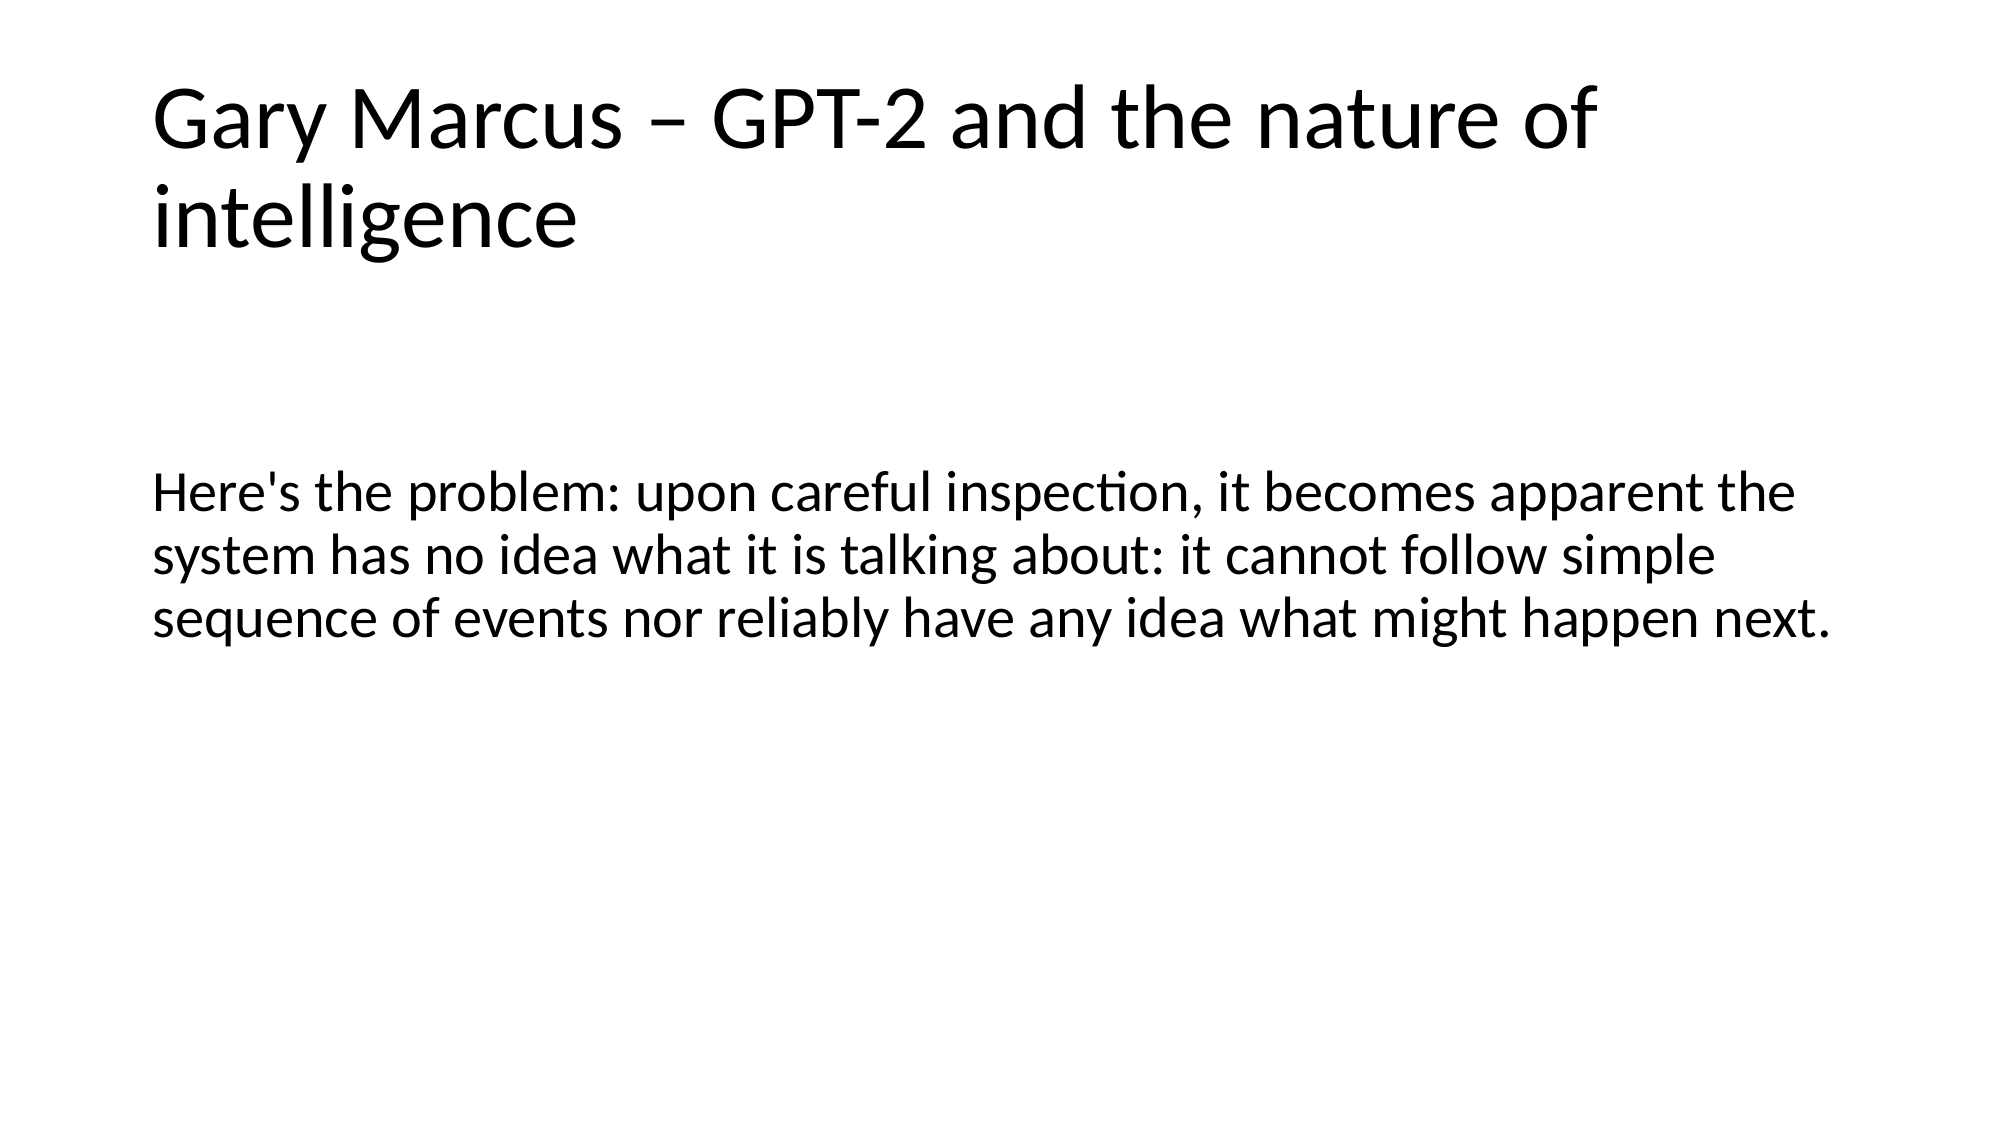

# Gary Marcus – GPT-2 and the nature of intelligence
Here's the problem: upon careful inspection, it becomes apparent the system has no idea what it is talking about: it cannot follow simple sequence of events nor reliably have any idea what might happen next.